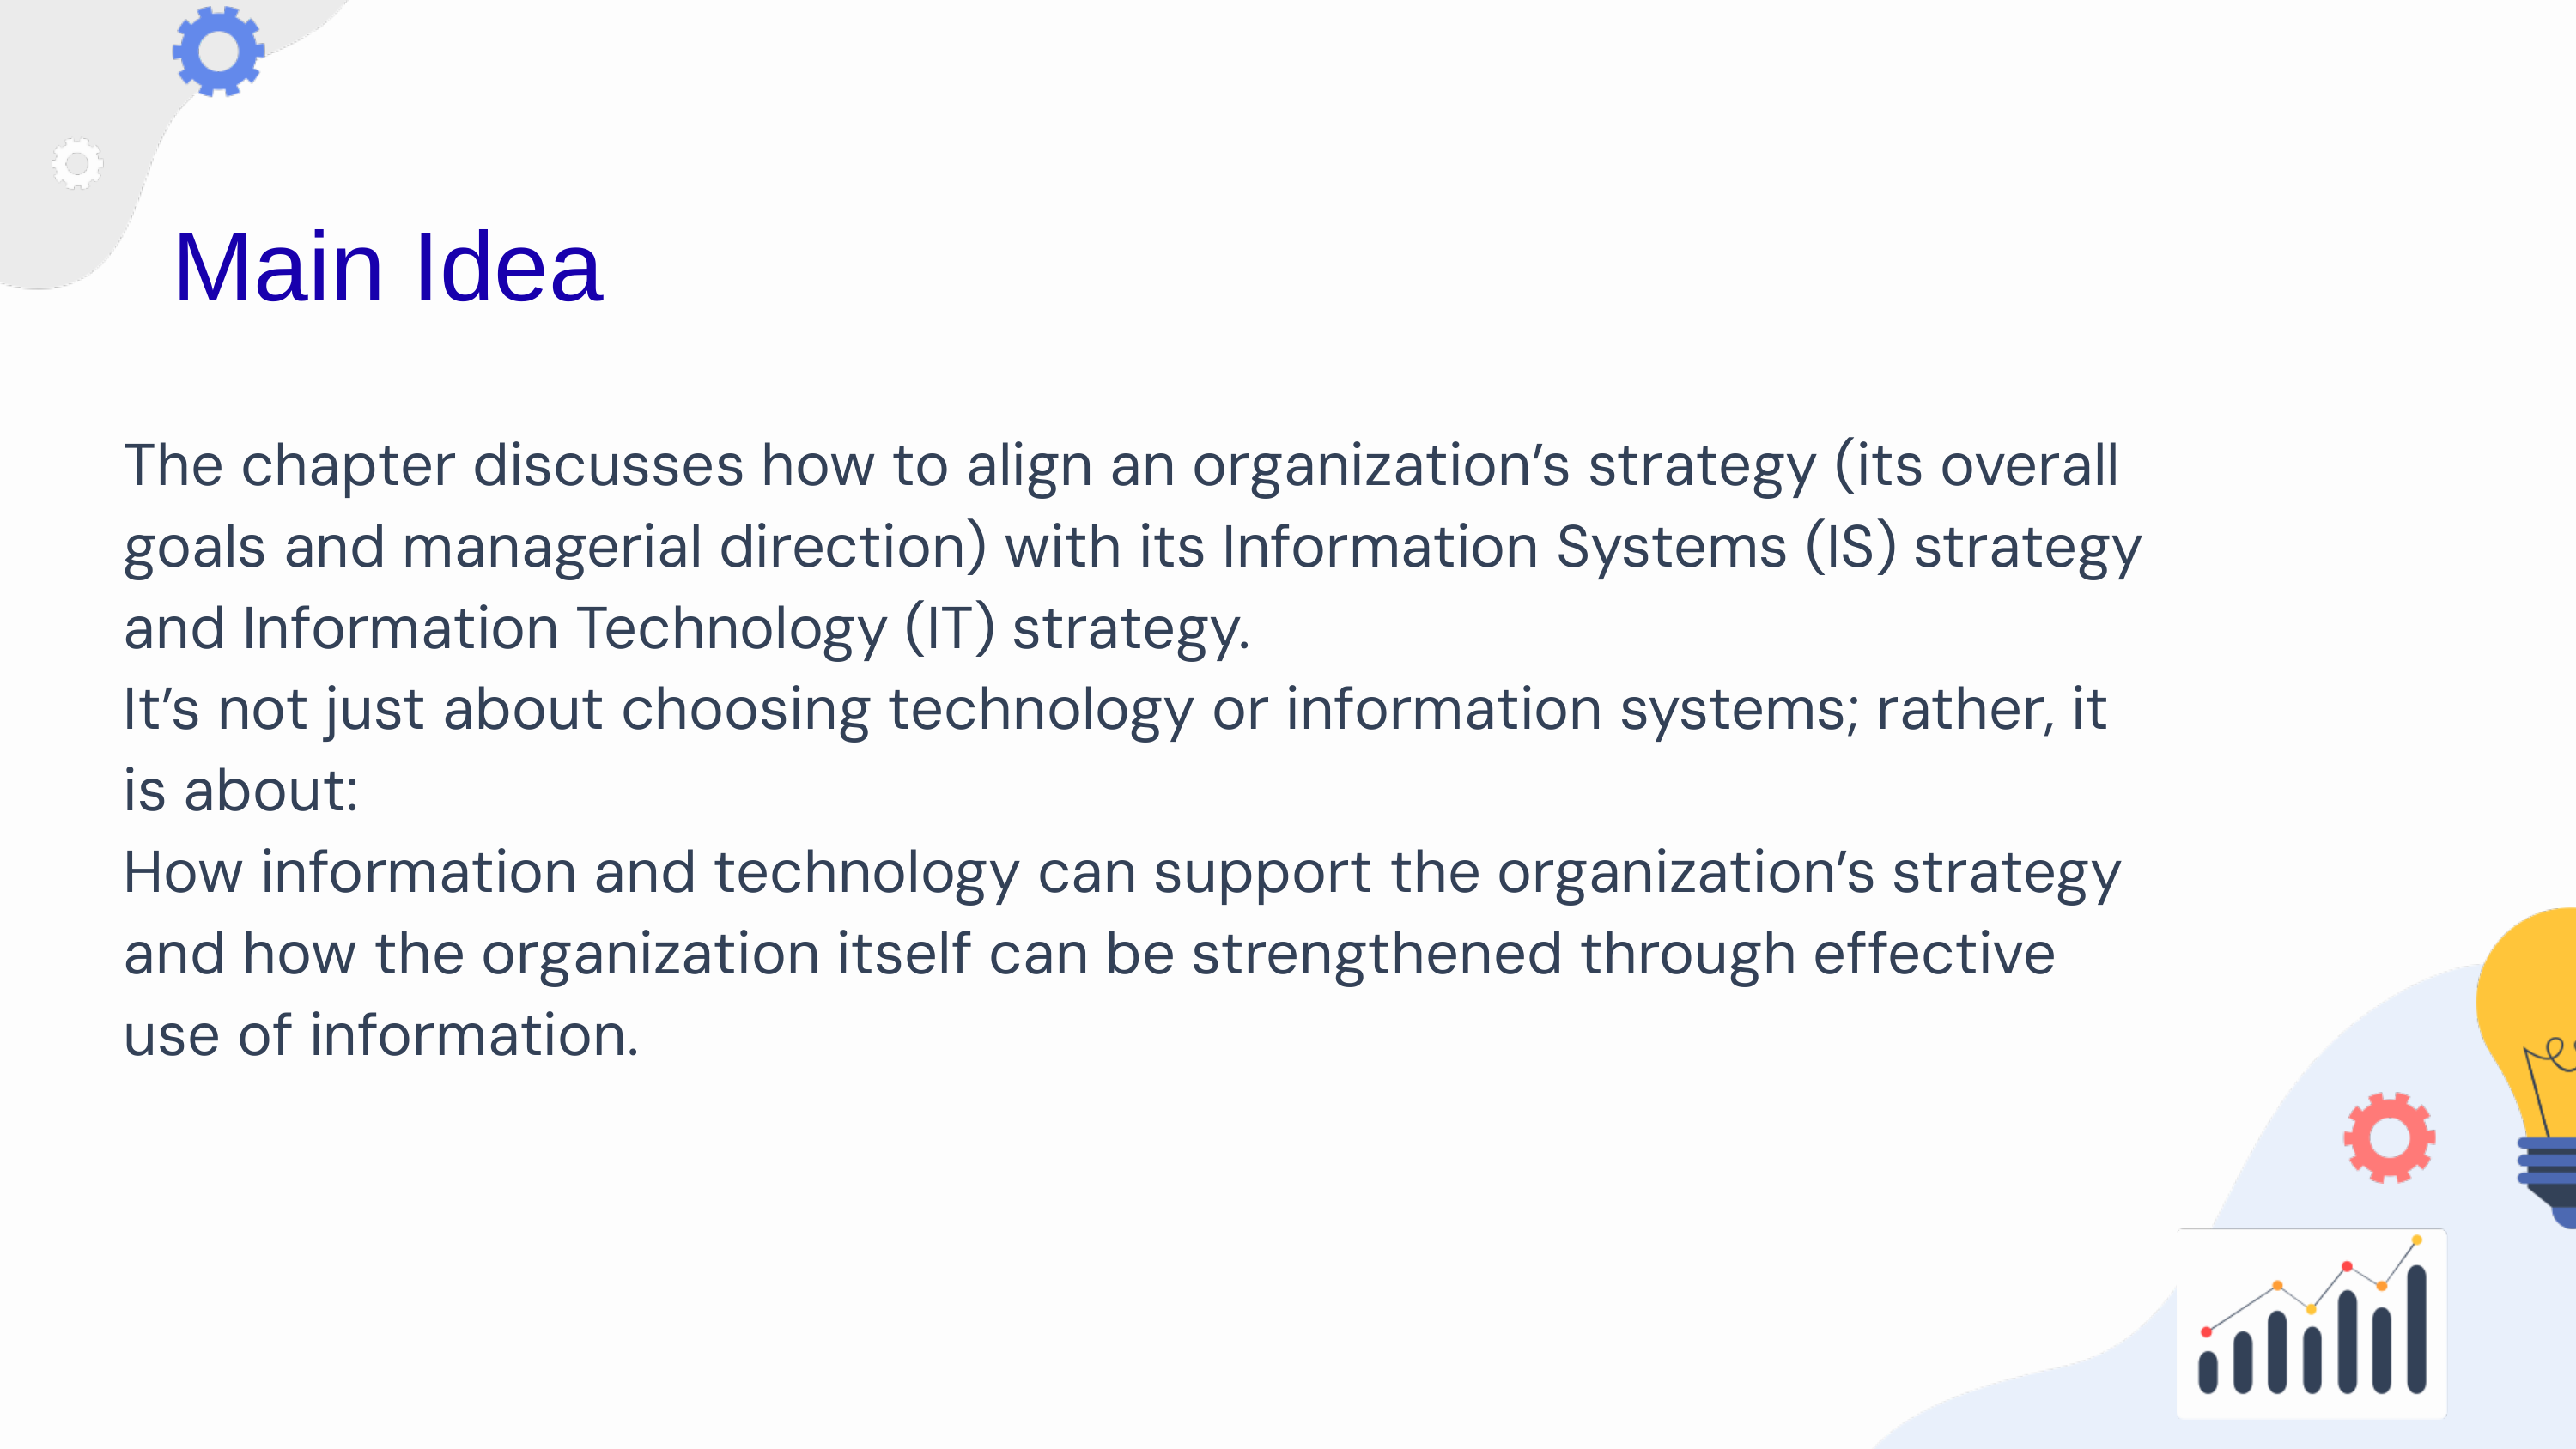

Main Idea
The chapter discusses how to align an organization’s strategy (its overall goals and managerial direction) with its Information Systems (IS) strategy and Information Technology (IT) strategy.
It’s not just about choosing technology or information systems; rather, it is about:
How information and technology can support the organization’s strategy and how the organization itself can be strengthened through effective use of information.